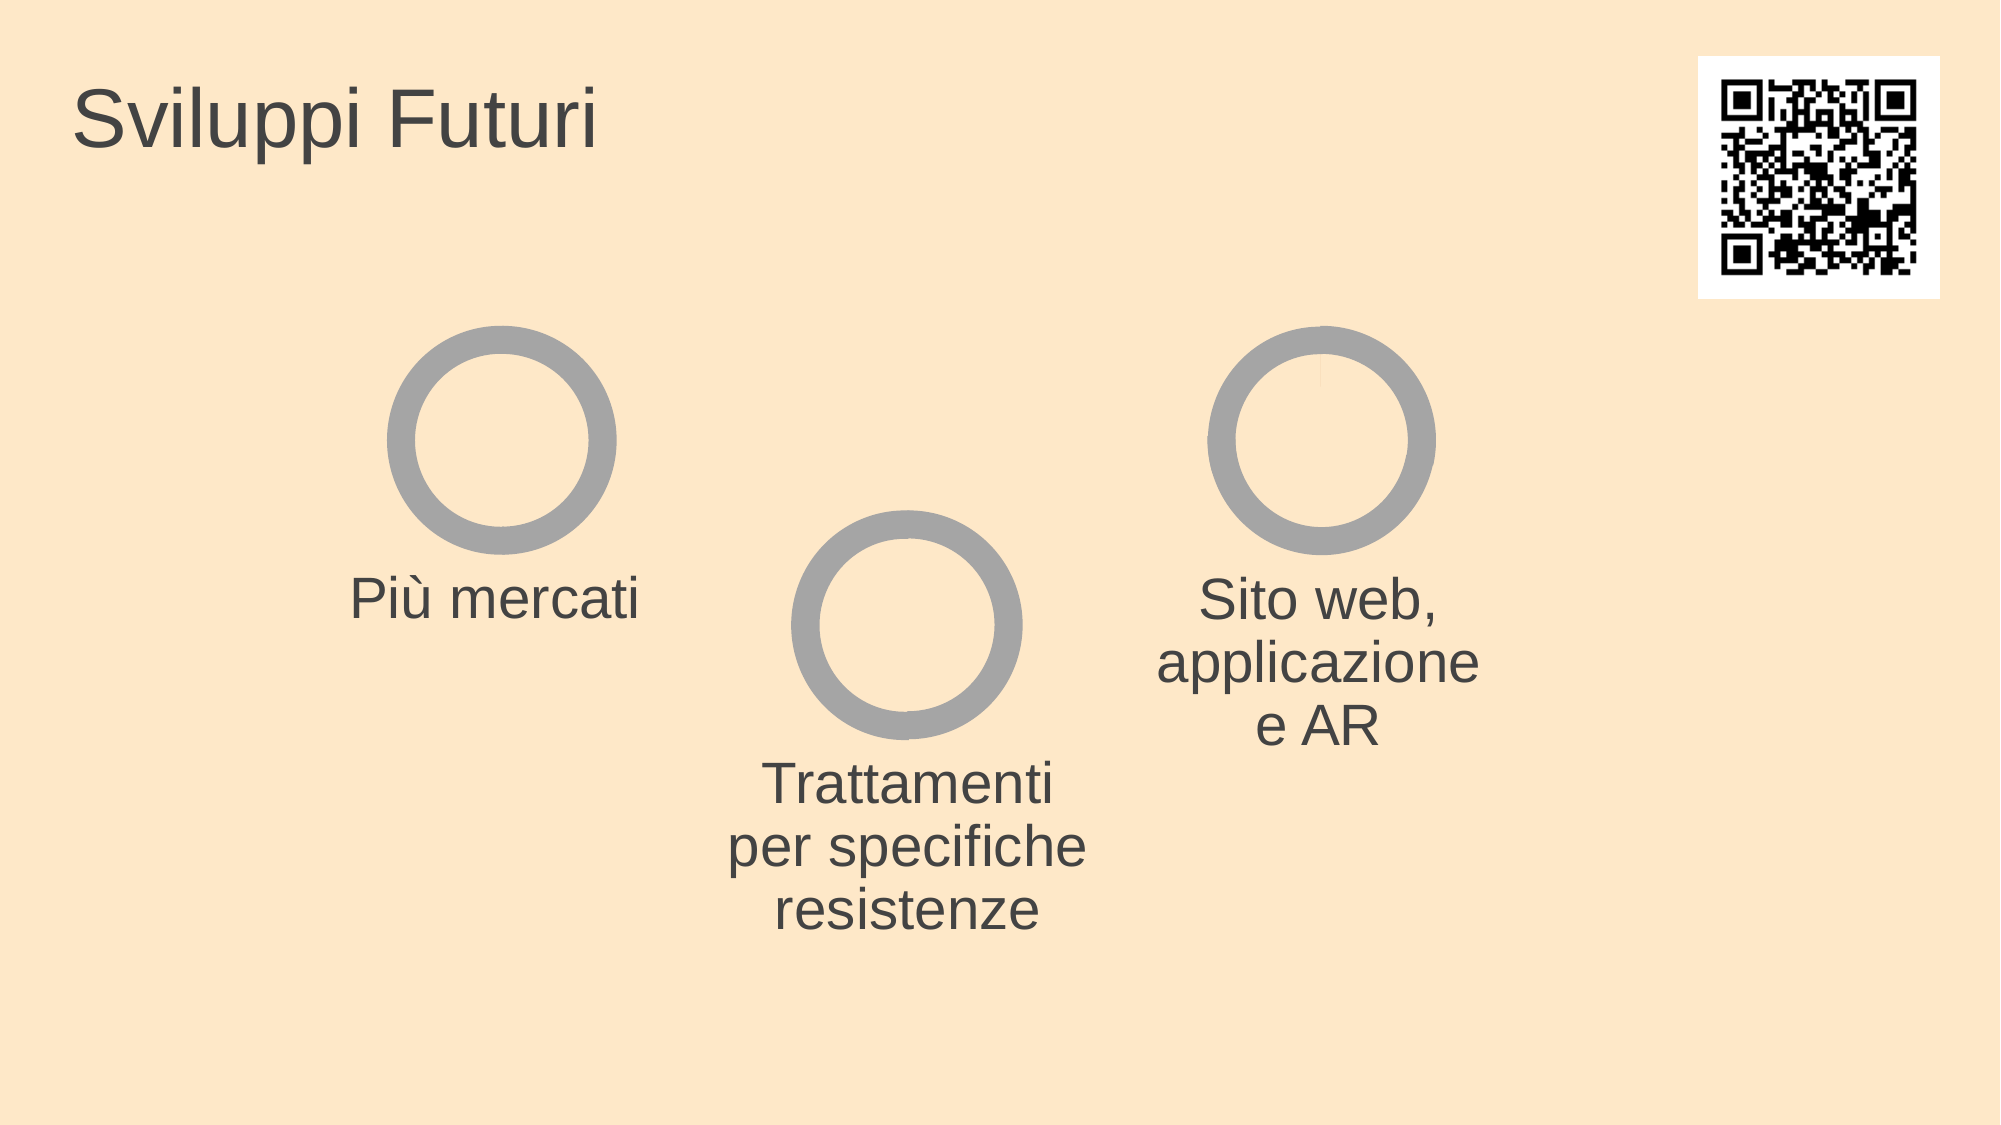

Sviluppi Futuri

Più mercati
Sito web, applicazione e AR
Trattamenti per specifiche resistenze